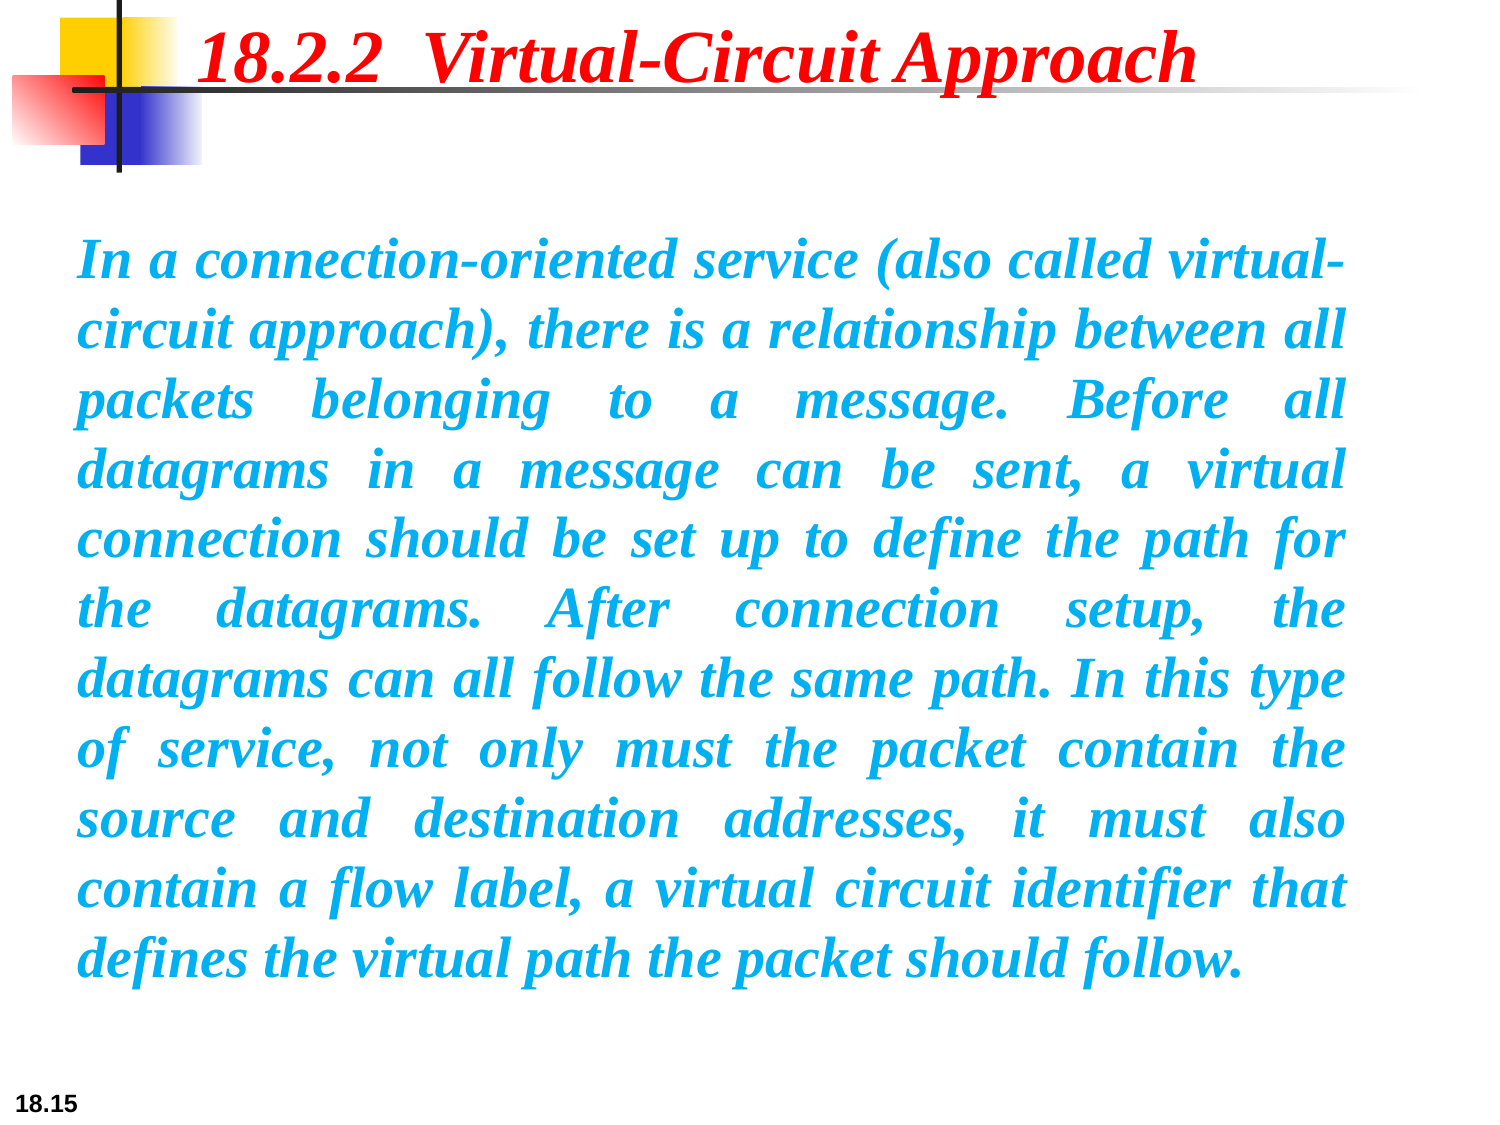

18.2.2  Virtual-Circuit Approach

In a connection-oriented service (also called virtual-circuit approach), there is a relationship between all packets belonging to a message. Before all datagrams in a message can be sent, a virtual connection should be set up to define the path for the datagrams. After connection setup, the datagrams can all follow the same path. In this type of service, not only must the packet contain the source and destination addresses, it must also contain a flow label, a virtual circuit identifier that defines the virtual path the packet should follow.
18.15